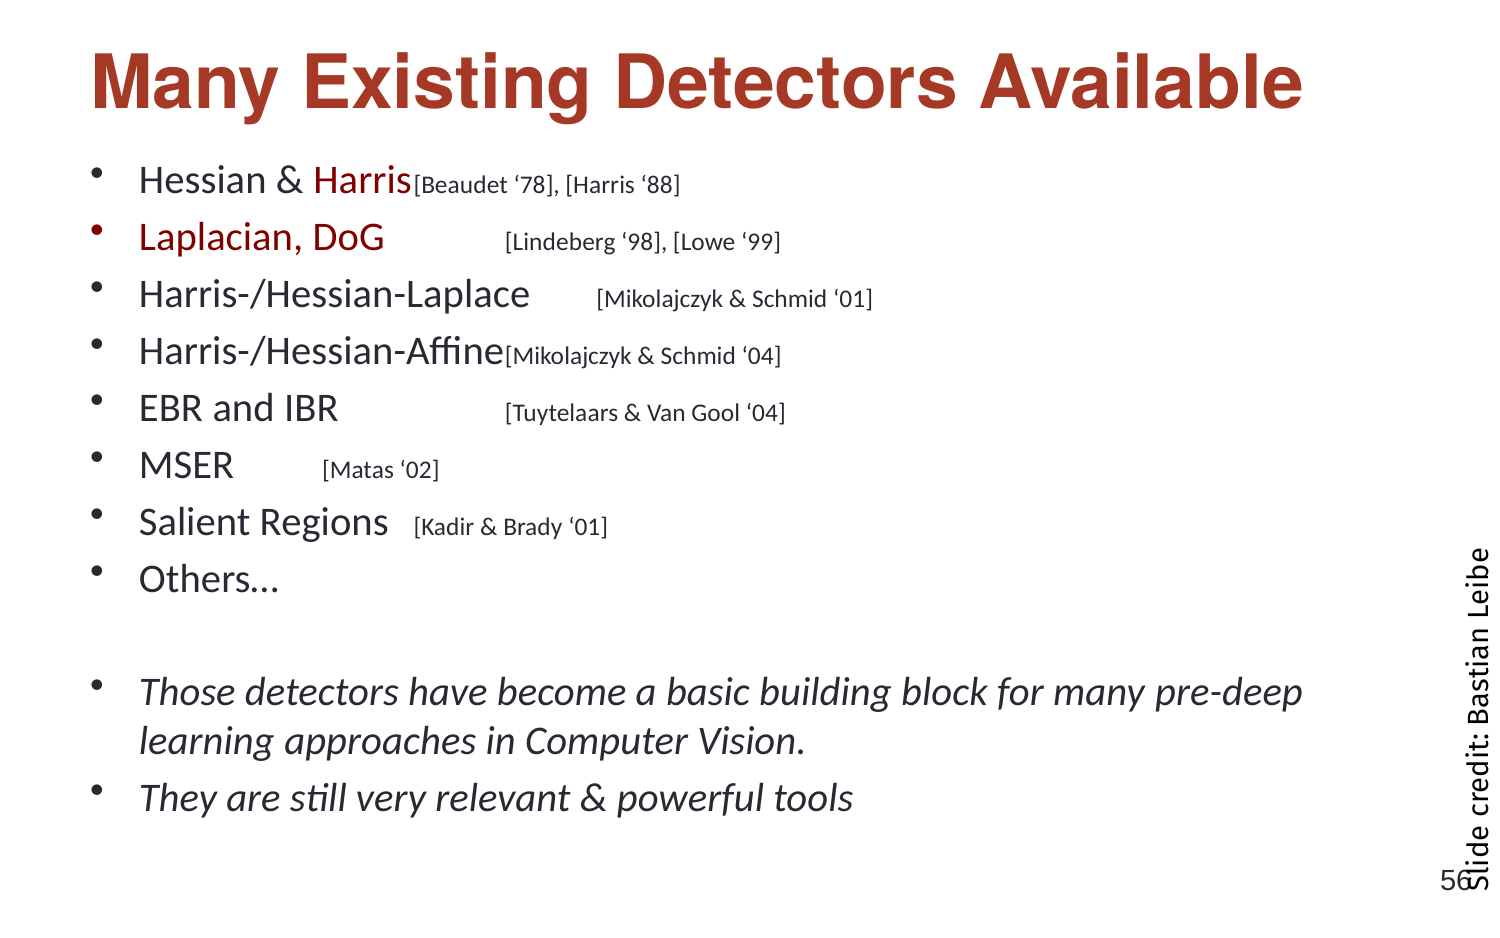

Hessian & Harris			[Beaudet ‘78], [Harris ‘88]
Laplacian, DoG 		      	[Lindeberg ‘98], [Lowe ‘99]
Harris-/Hessian-Laplace       	[Mikolajczyk & Schmid ‘01]
Harris-/Hessian-Affine		[Mikolajczyk & Schmid ‘04]
EBR and IBR	 		[Tuytelaars & Van Gool ‘04]
MSER				[Matas ‘02]
Salient Regions			[Kadir & Brady ‘01]
Others…

Those detectors have become a basic building block for many pre-deep learning approaches in Computer Vision.
They are still very relevant & powerful tools

Many Existing Detectors Available
Slide credit: Bastian Leibe
56